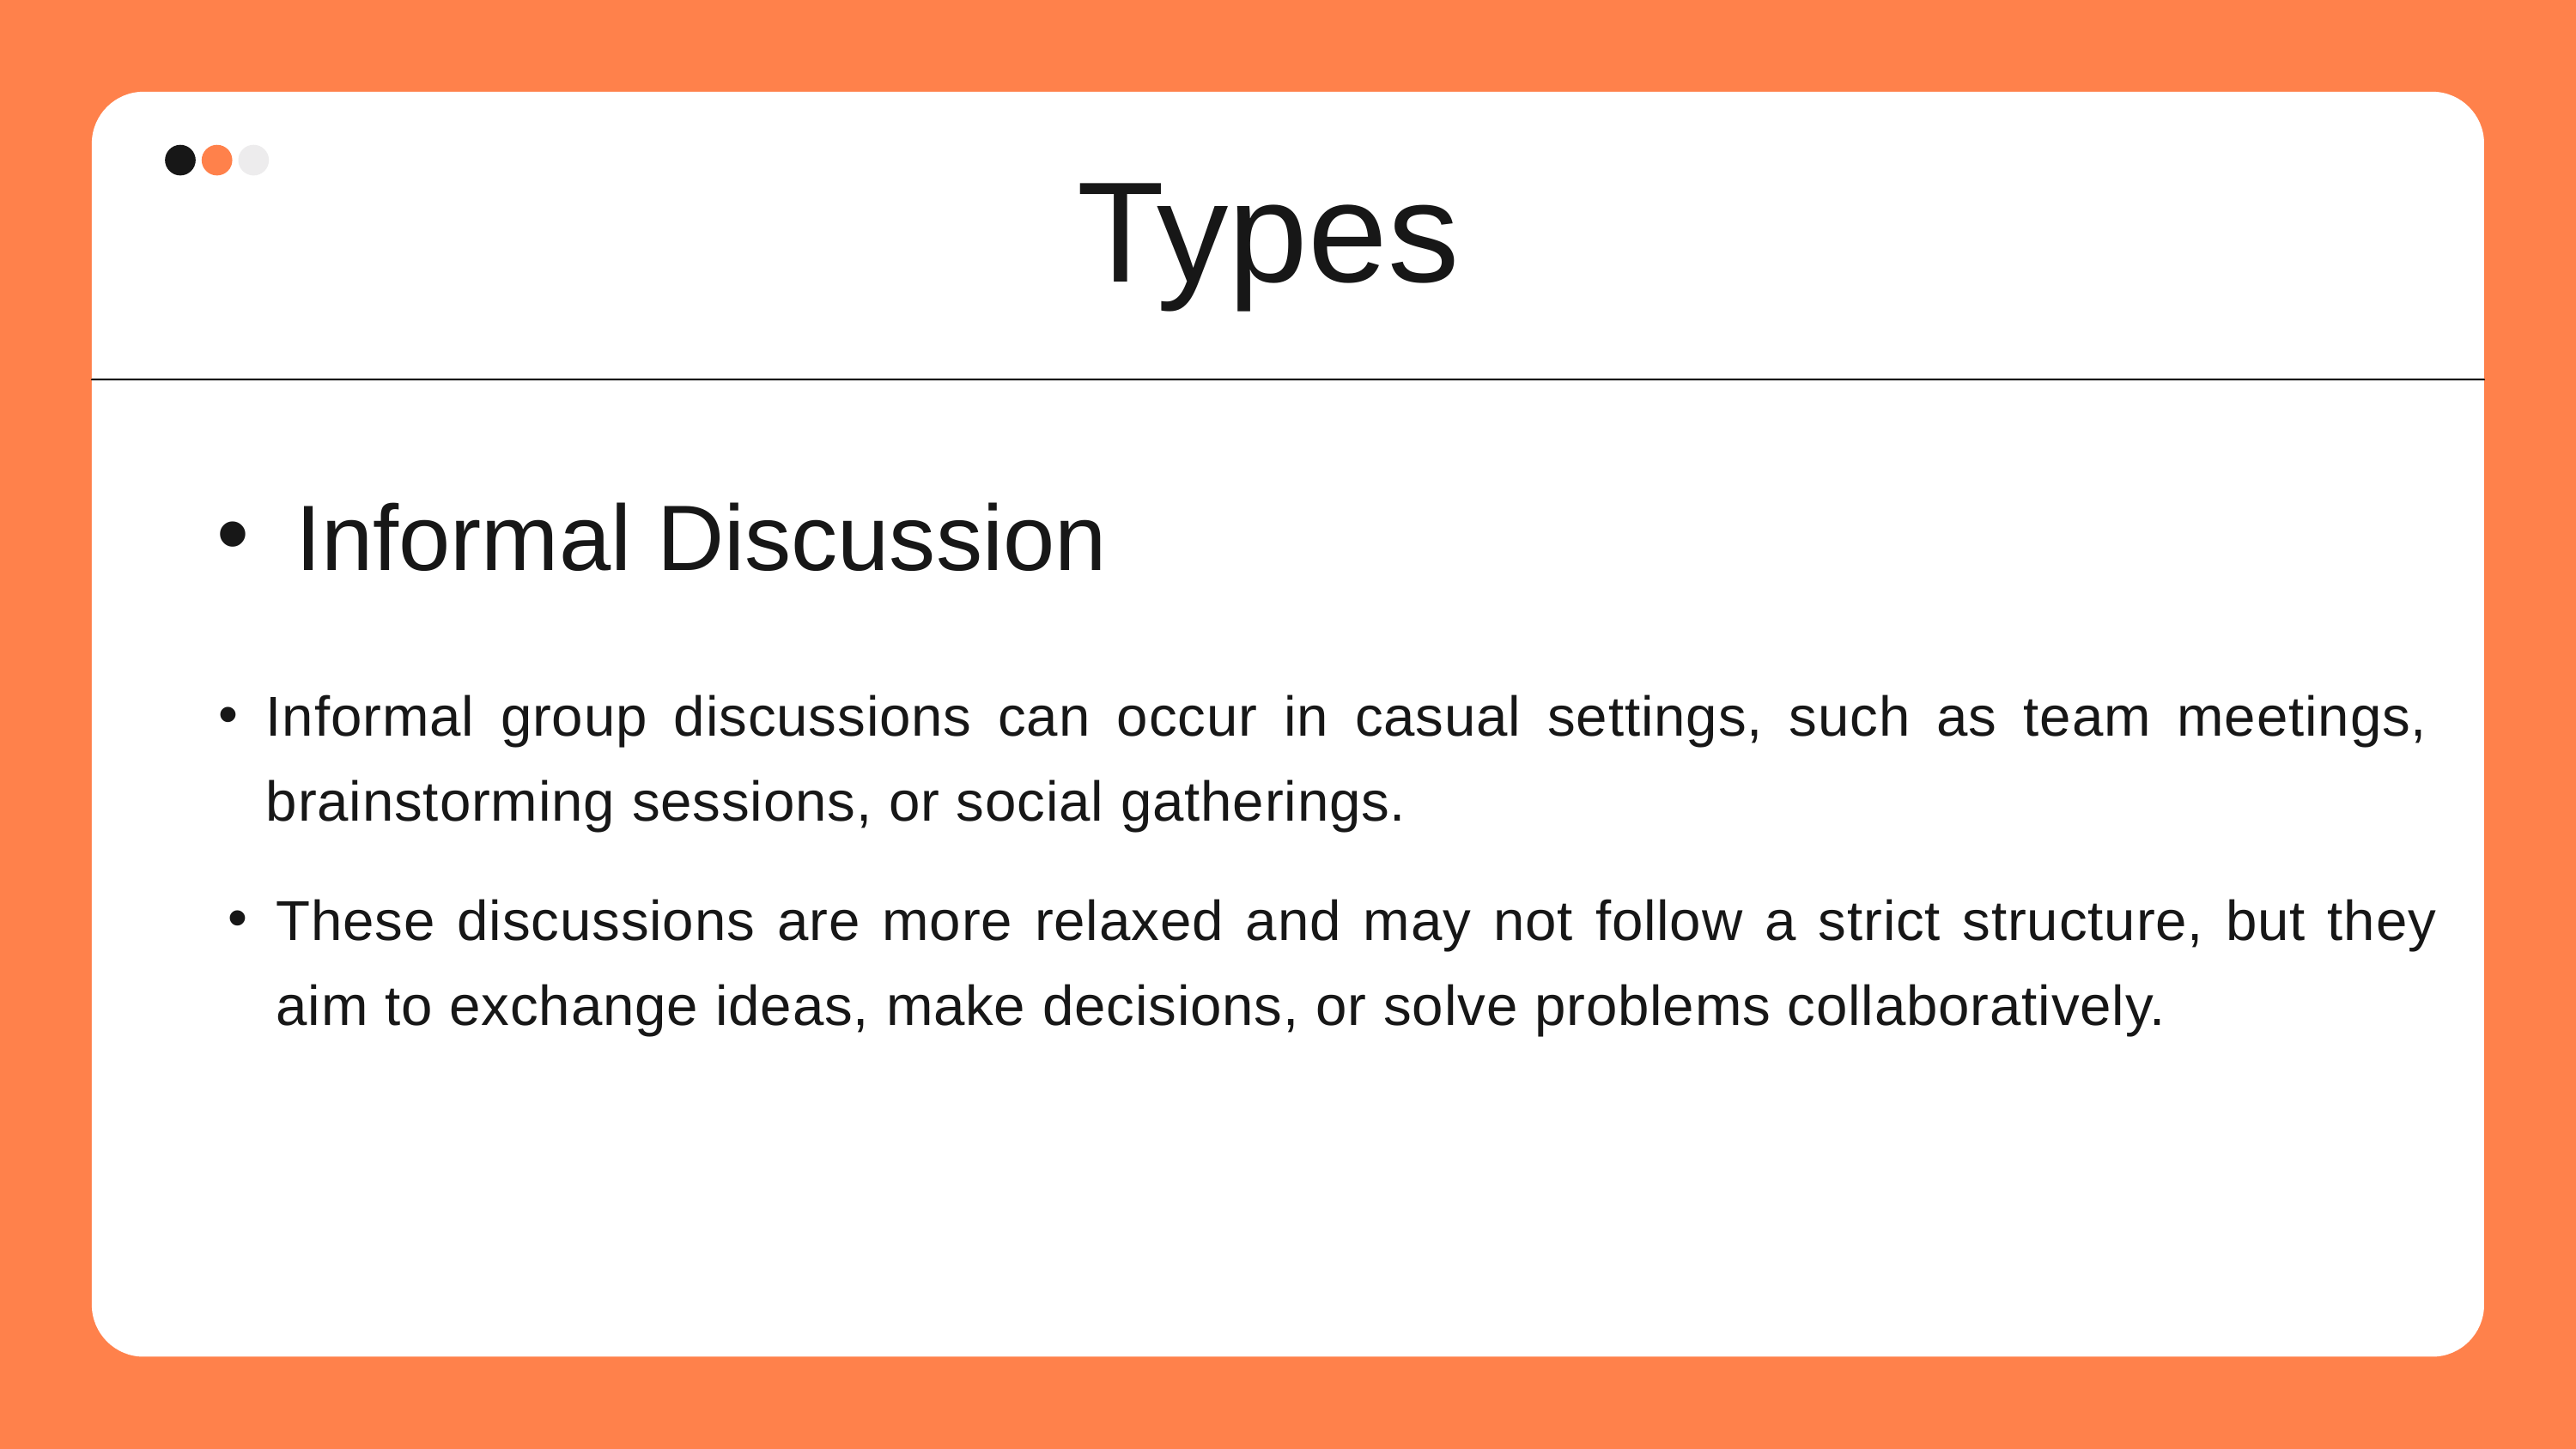

Types

Informal Discussion
Informal group discussions can occur in casual settings, such as team meetings, brainstorming sessions, or social gatherings.

These discussions are more relaxed and may not follow a strict structure, but they aim to exchange ideas, make decisions, or solve problems collaboratively.